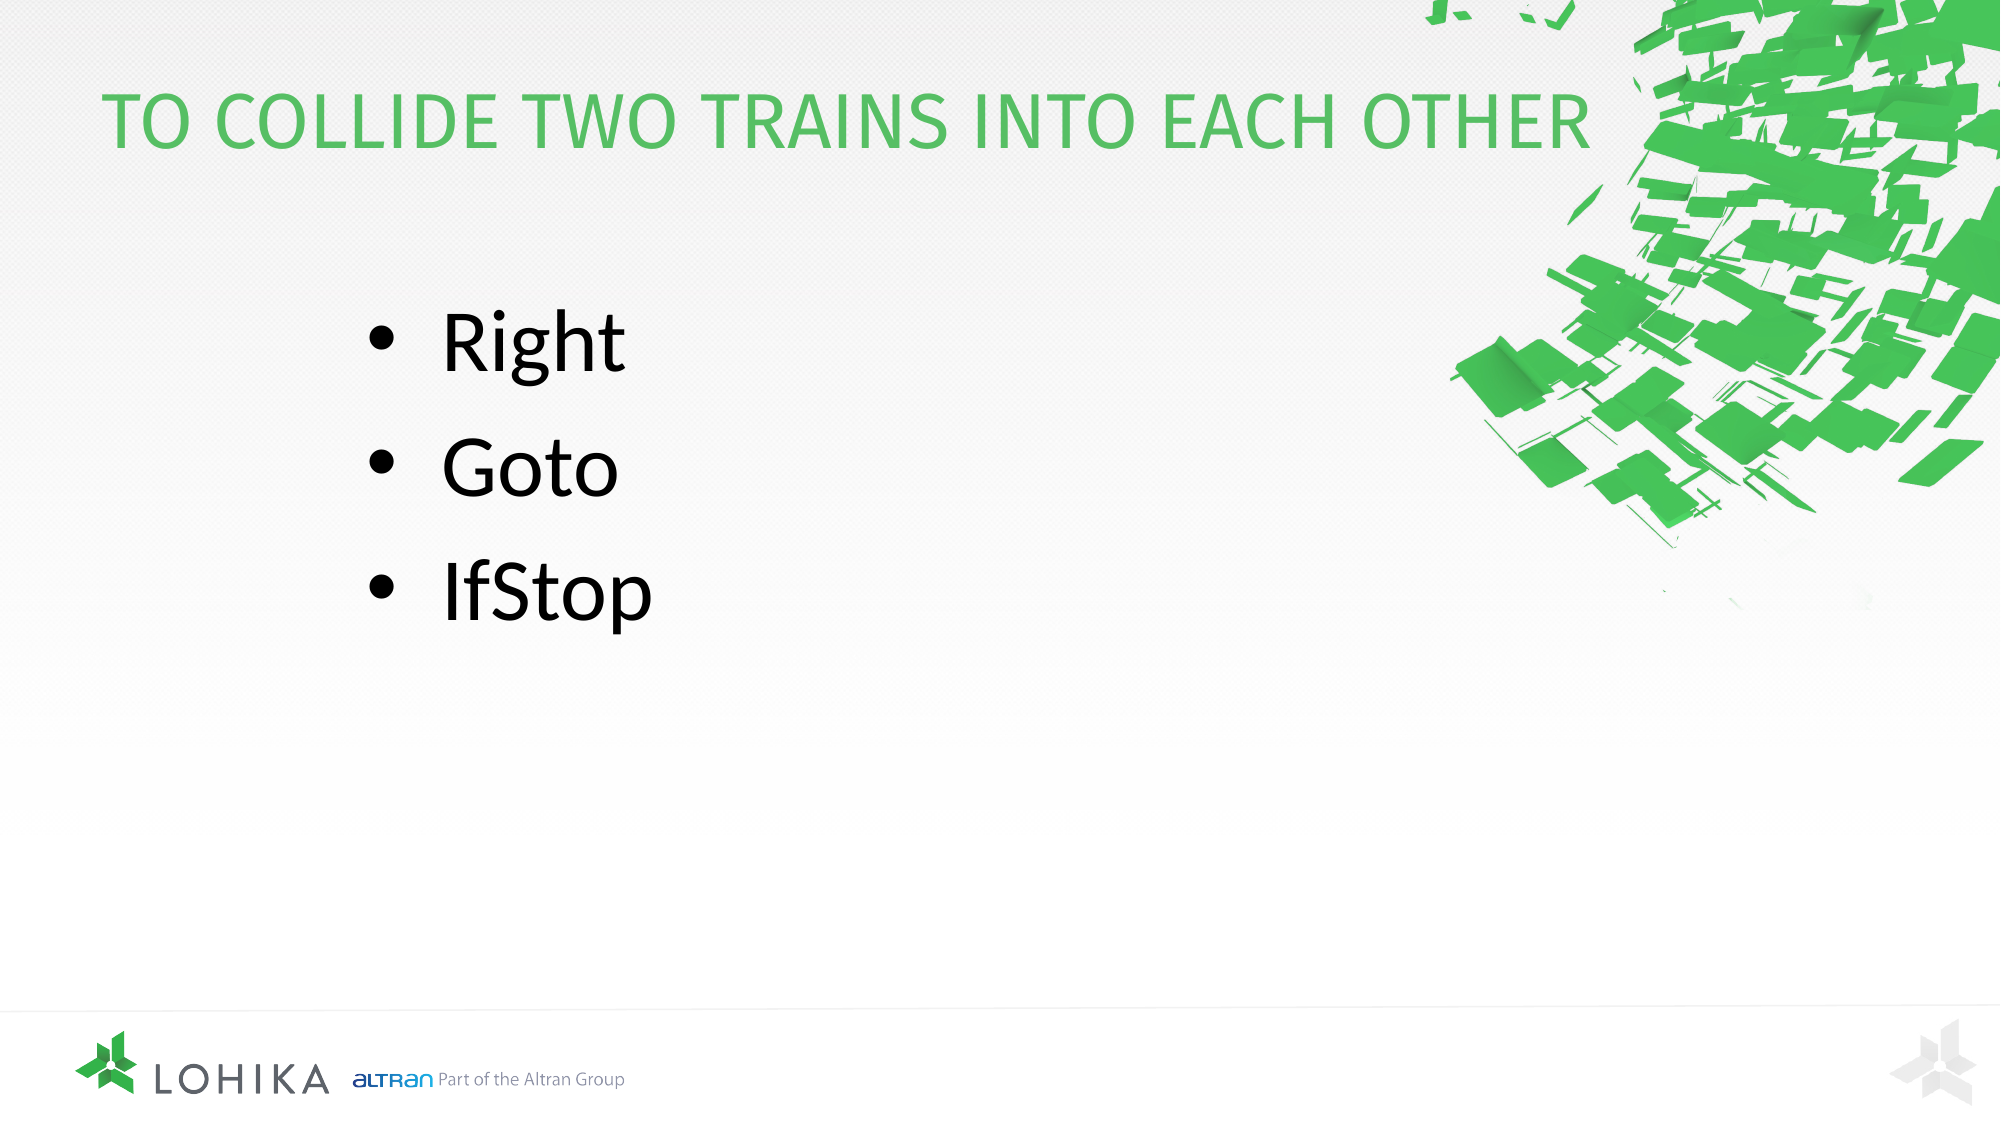

# to collide two trains into each other
Right
Goto
IfStop